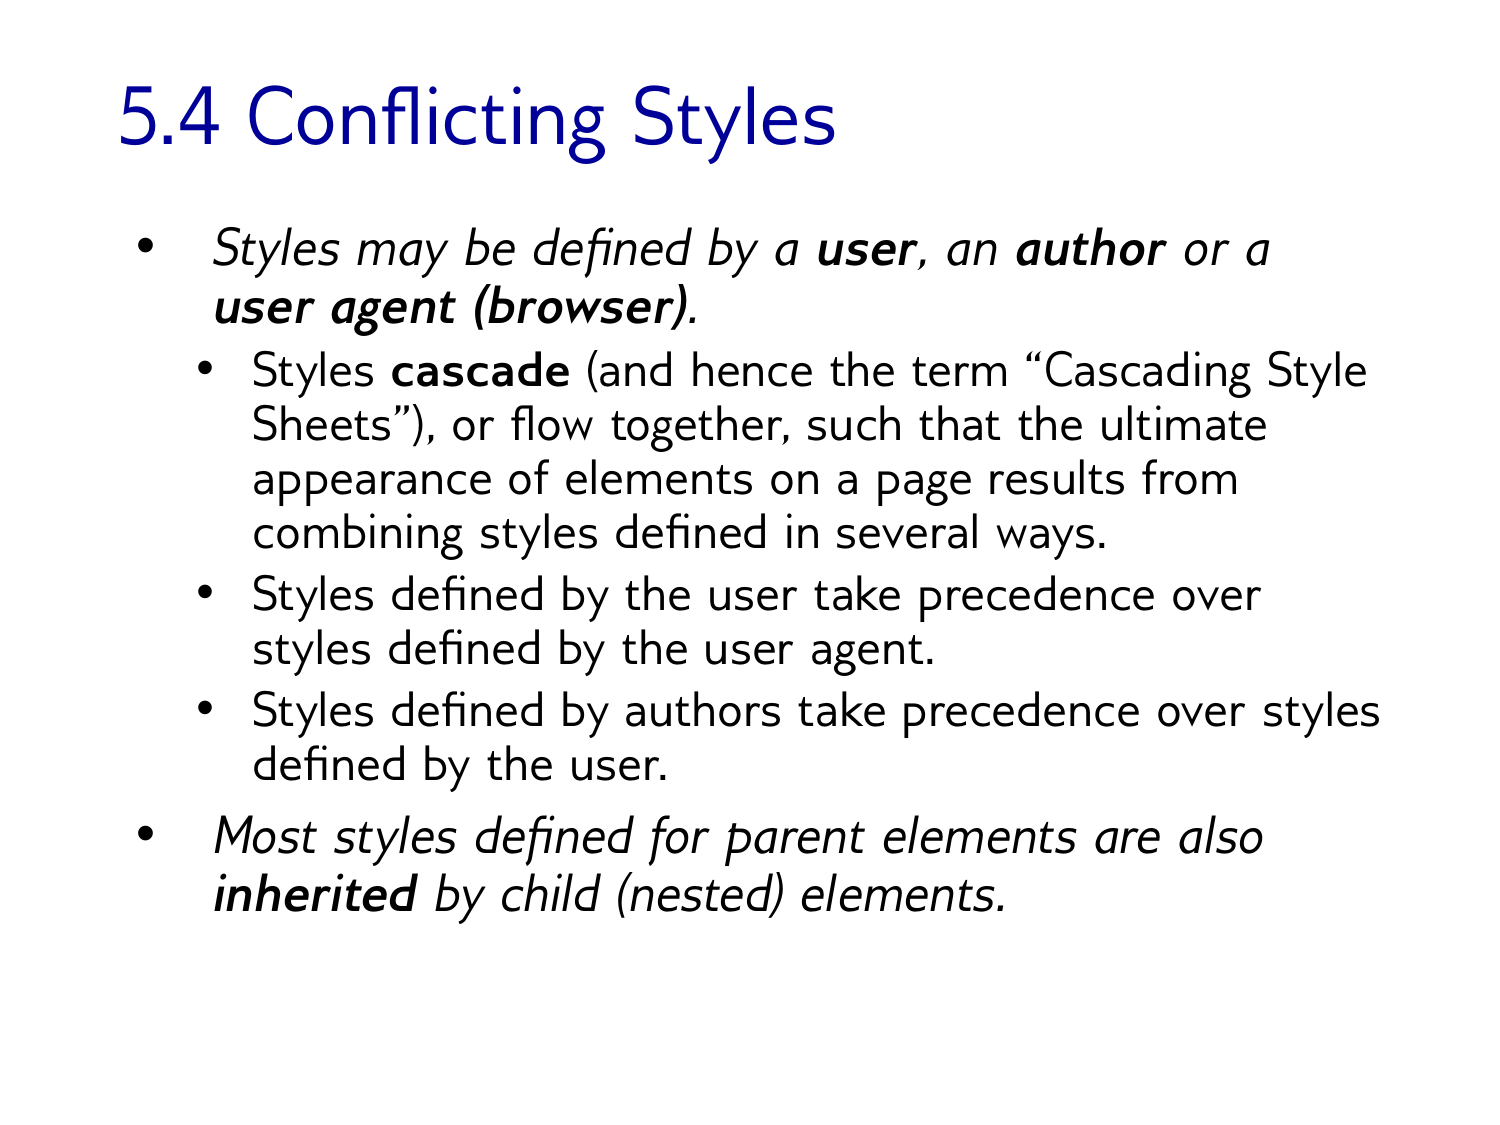

# 5.4 Conflicting Styles
Styles may be defined by a user, an author or a user agent (browser).
Styles cascade (and hence the term “Cascading Style Sheets”), or flow together, such that the ultimate appearance of elements on a page results from combining styles defined in several ways.
Styles defined by the user take precedence over styles defined by the user agent.
Styles defined by authors take precedence over styles defined by the user.
Most styles defined for parent elements are also inherited by child (nested) elements.